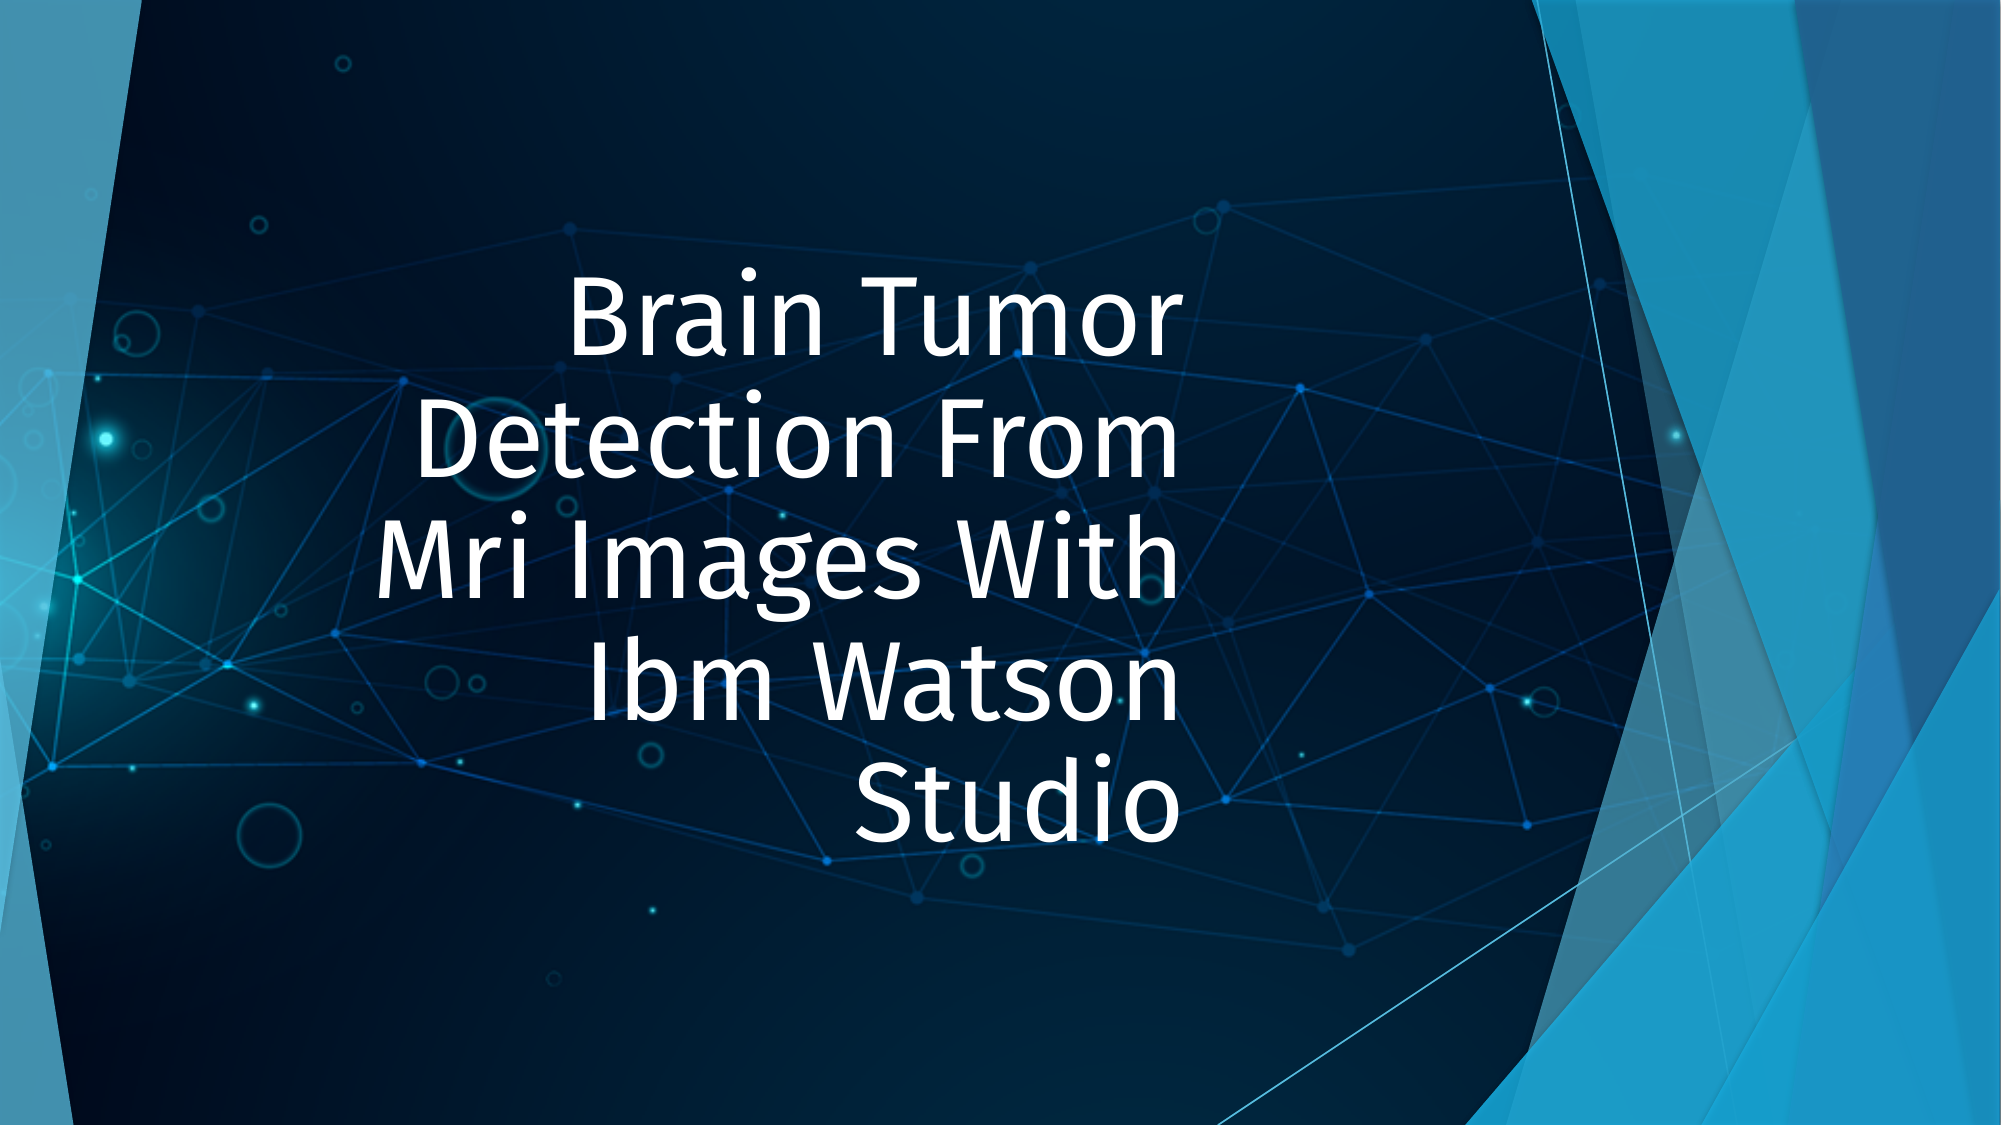

# Brain Tumor Detection From Mri Images With Ibm Watson Studio